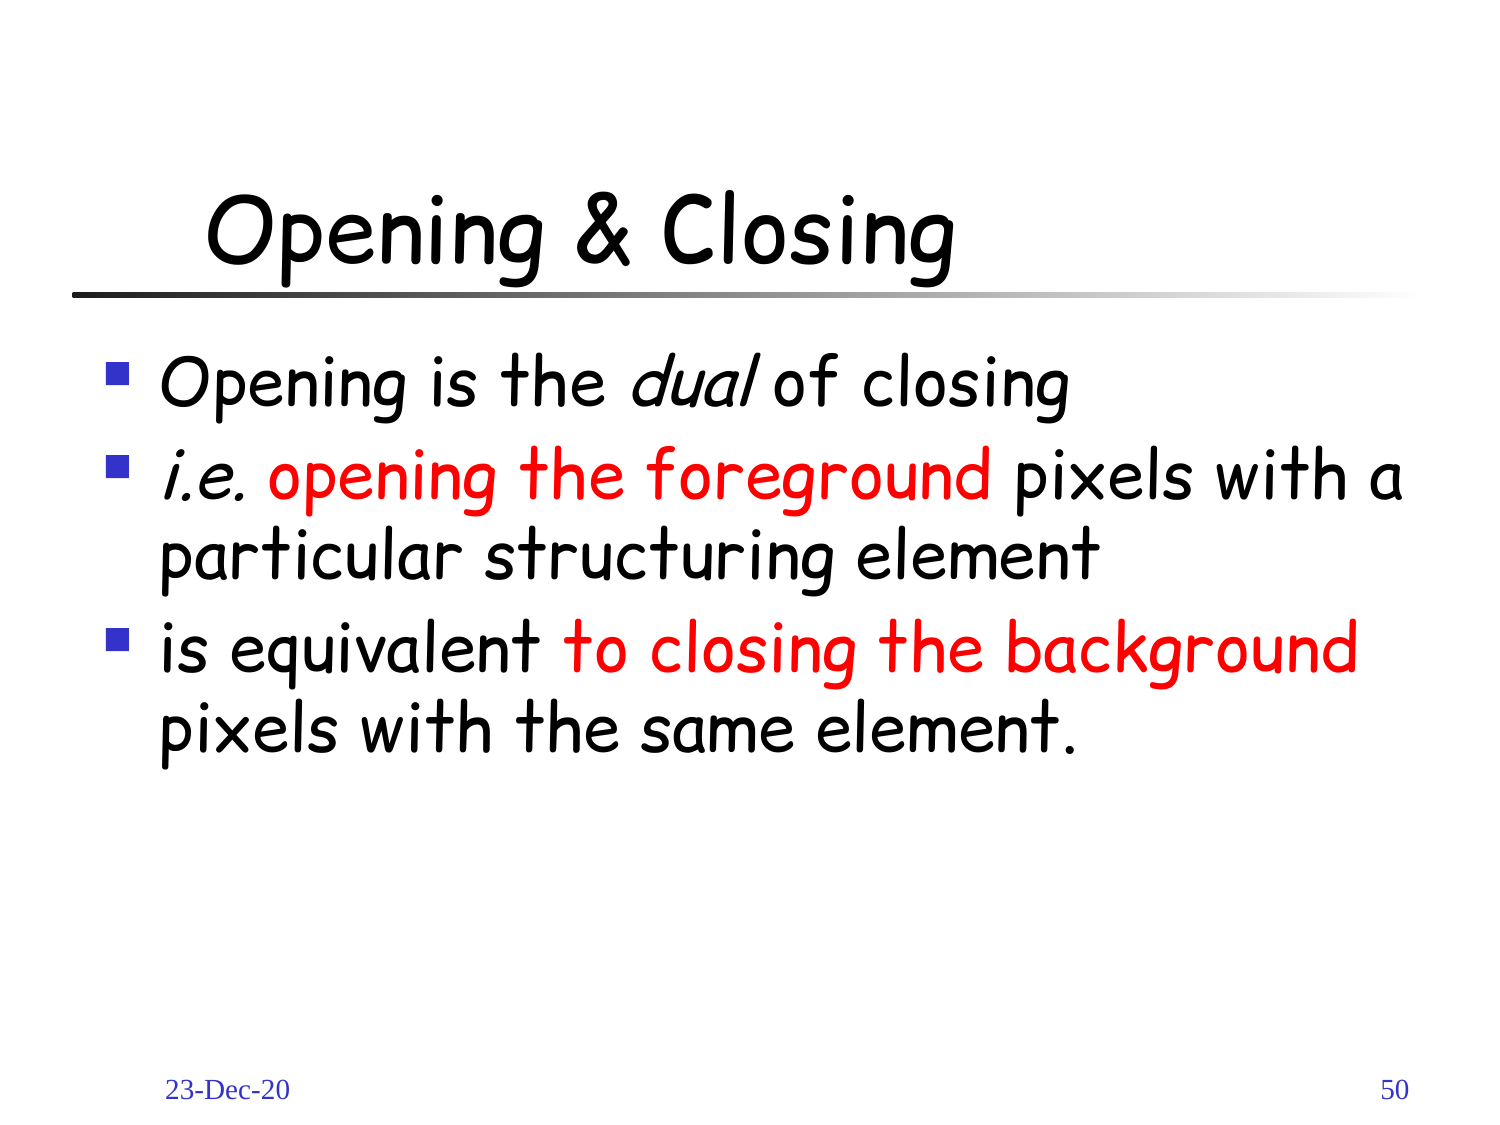

# Opening & Closing
Opening is the dual of closing
i.e. opening the foreground pixels with a particular structuring element
is equivalent to closing the background pixels with the same element.

23-Dec-20
50